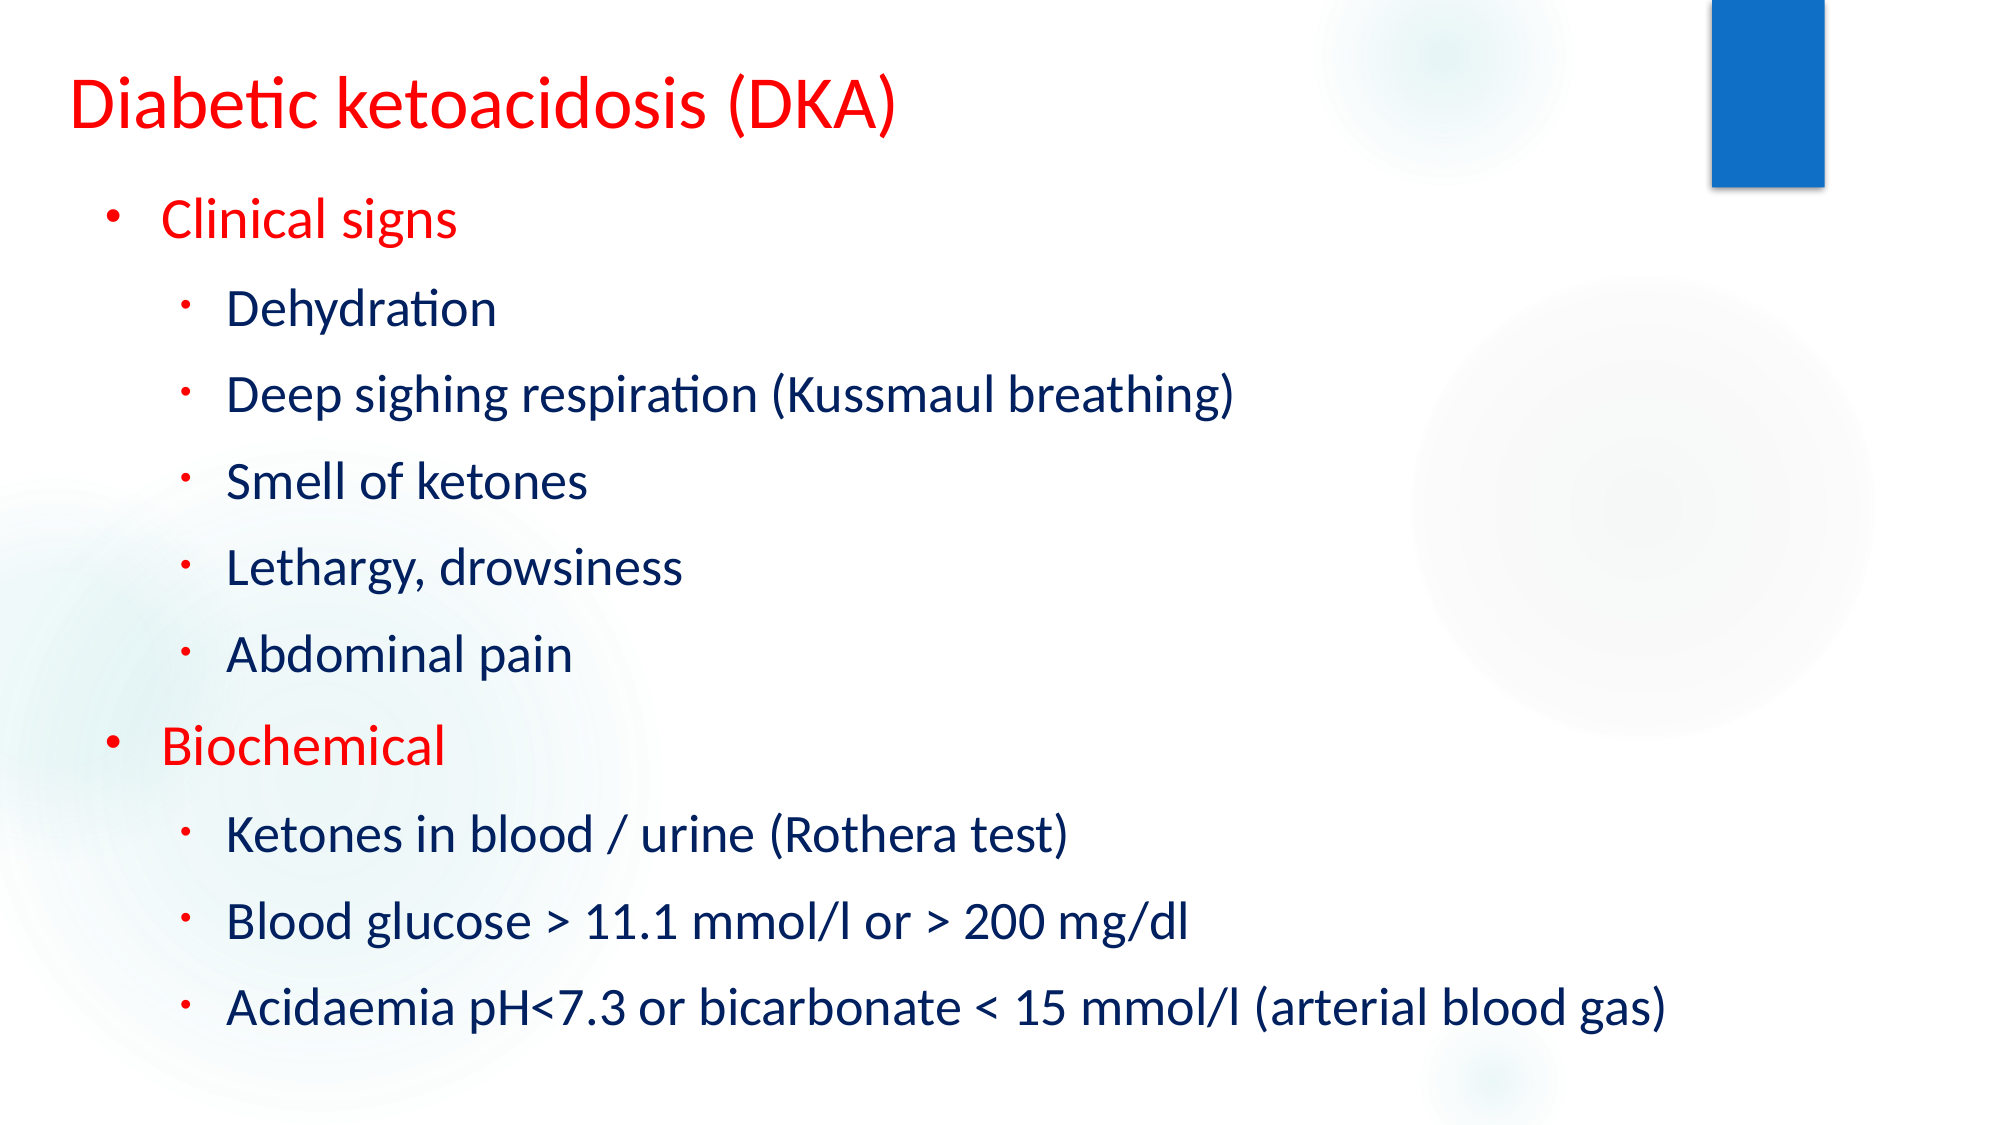

# Diabetic ketoacidosis (DKA)
Clinical signs
Dehydration
Deep sighing respiration (Kussmaul breathing)
Smell of ketones
Lethargy, drowsiness
Abdominal pain
Biochemical
Ketones in blood / urine (Rothera test)
Blood glucose > 11.1 mmol/l or > 200 mg/dl
Acidaemia pH<7.3 or bicarbonate < 15 mmol/l (arterial blood gas)